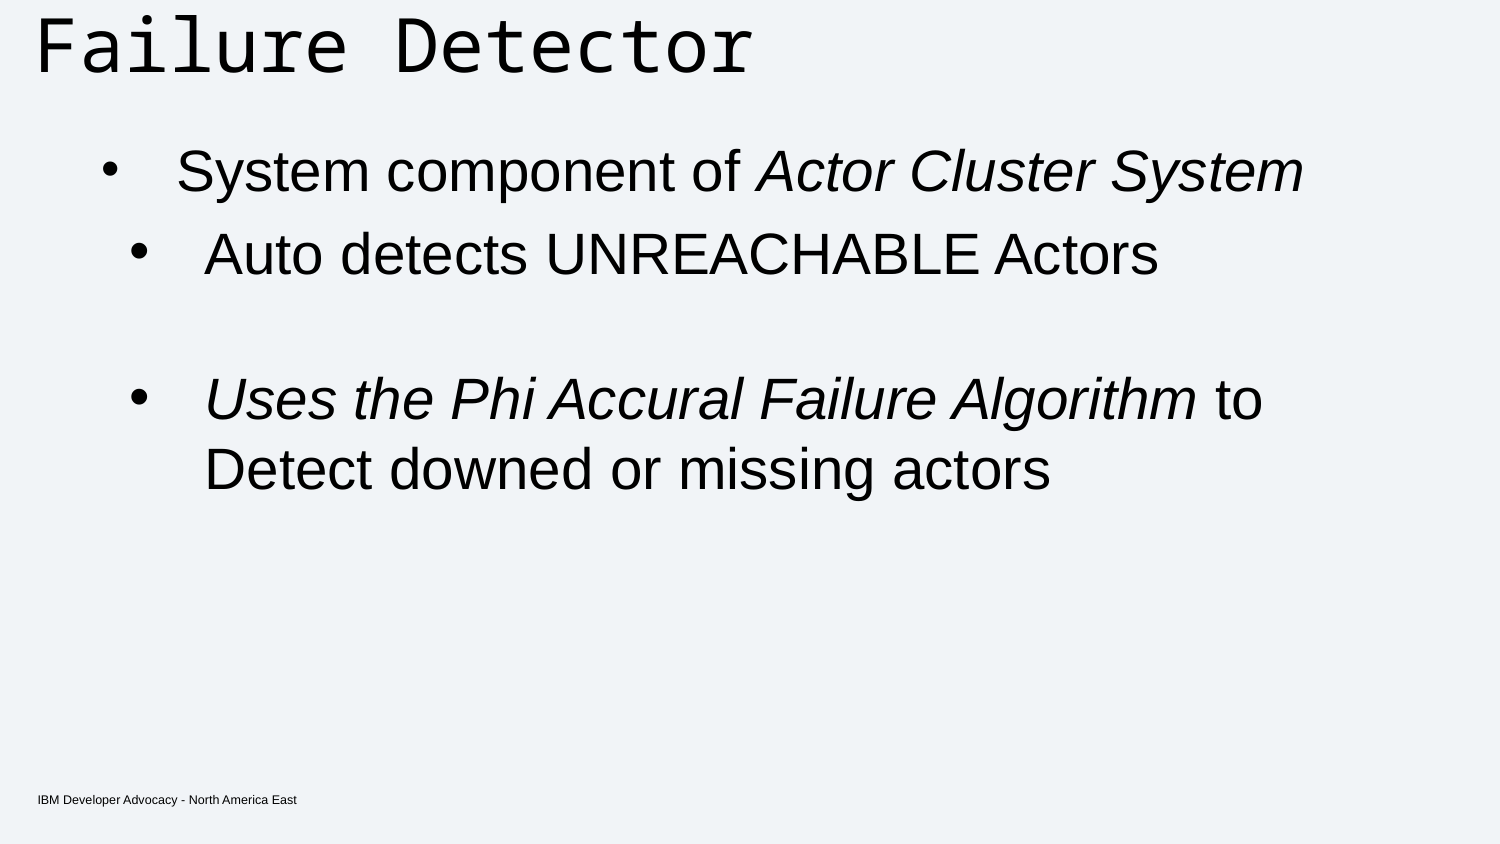

# Failure Detector
System component of Actor Cluster System
Auto detects UNREACHABLE Actors

Uses the Phi Accural Failure Algorithm to Detect downed or missing actors
IBM Developer Advocacy - North America East